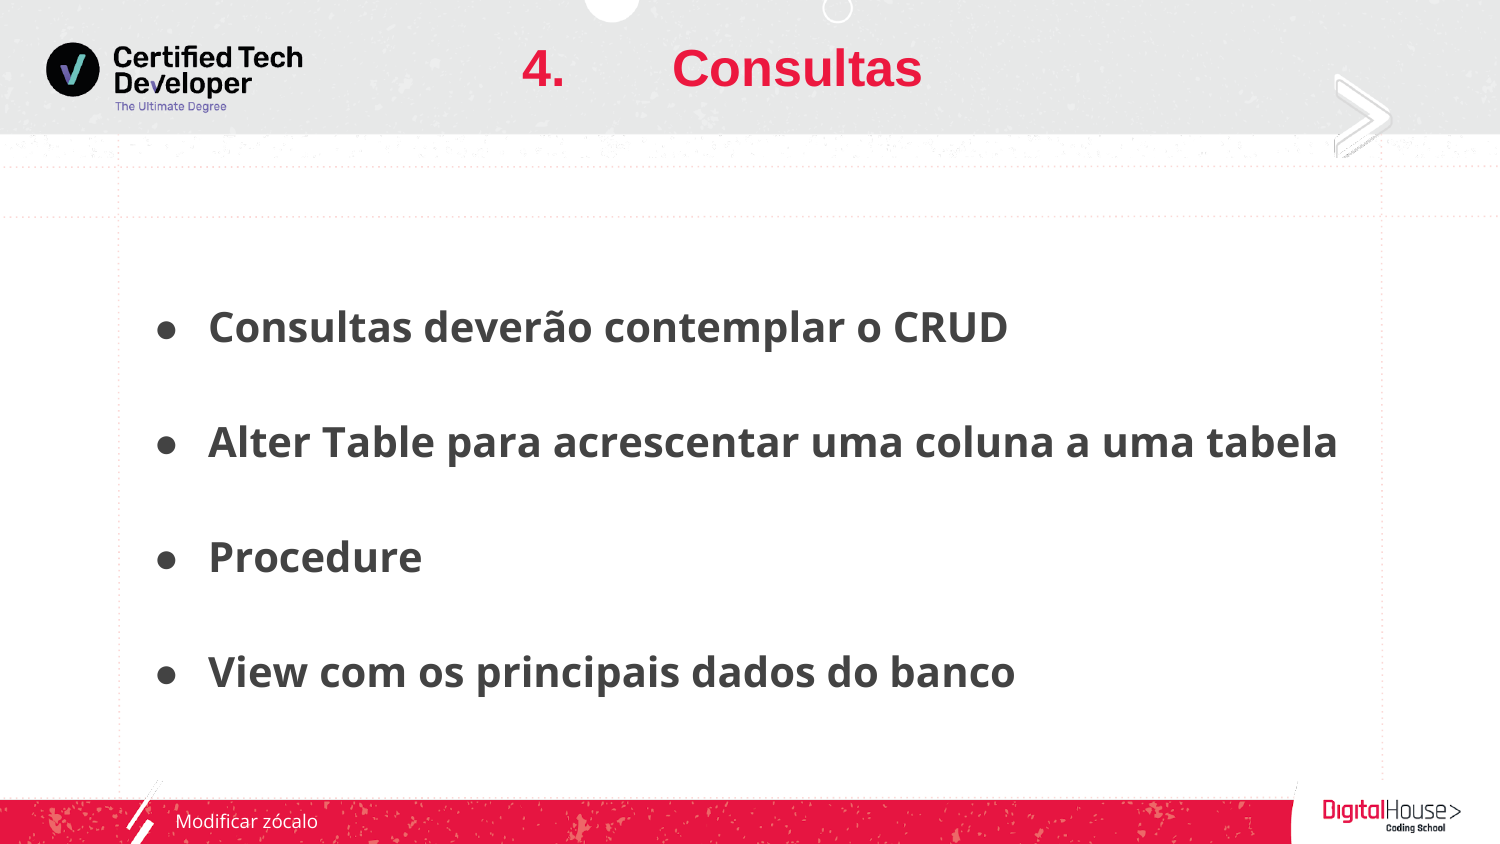

# 4.	Consultas
Consultas deverão contemplar o CRUD

Alter Table para acrescentar uma coluna a uma tabela

Procedure

View com os principais dados do banco